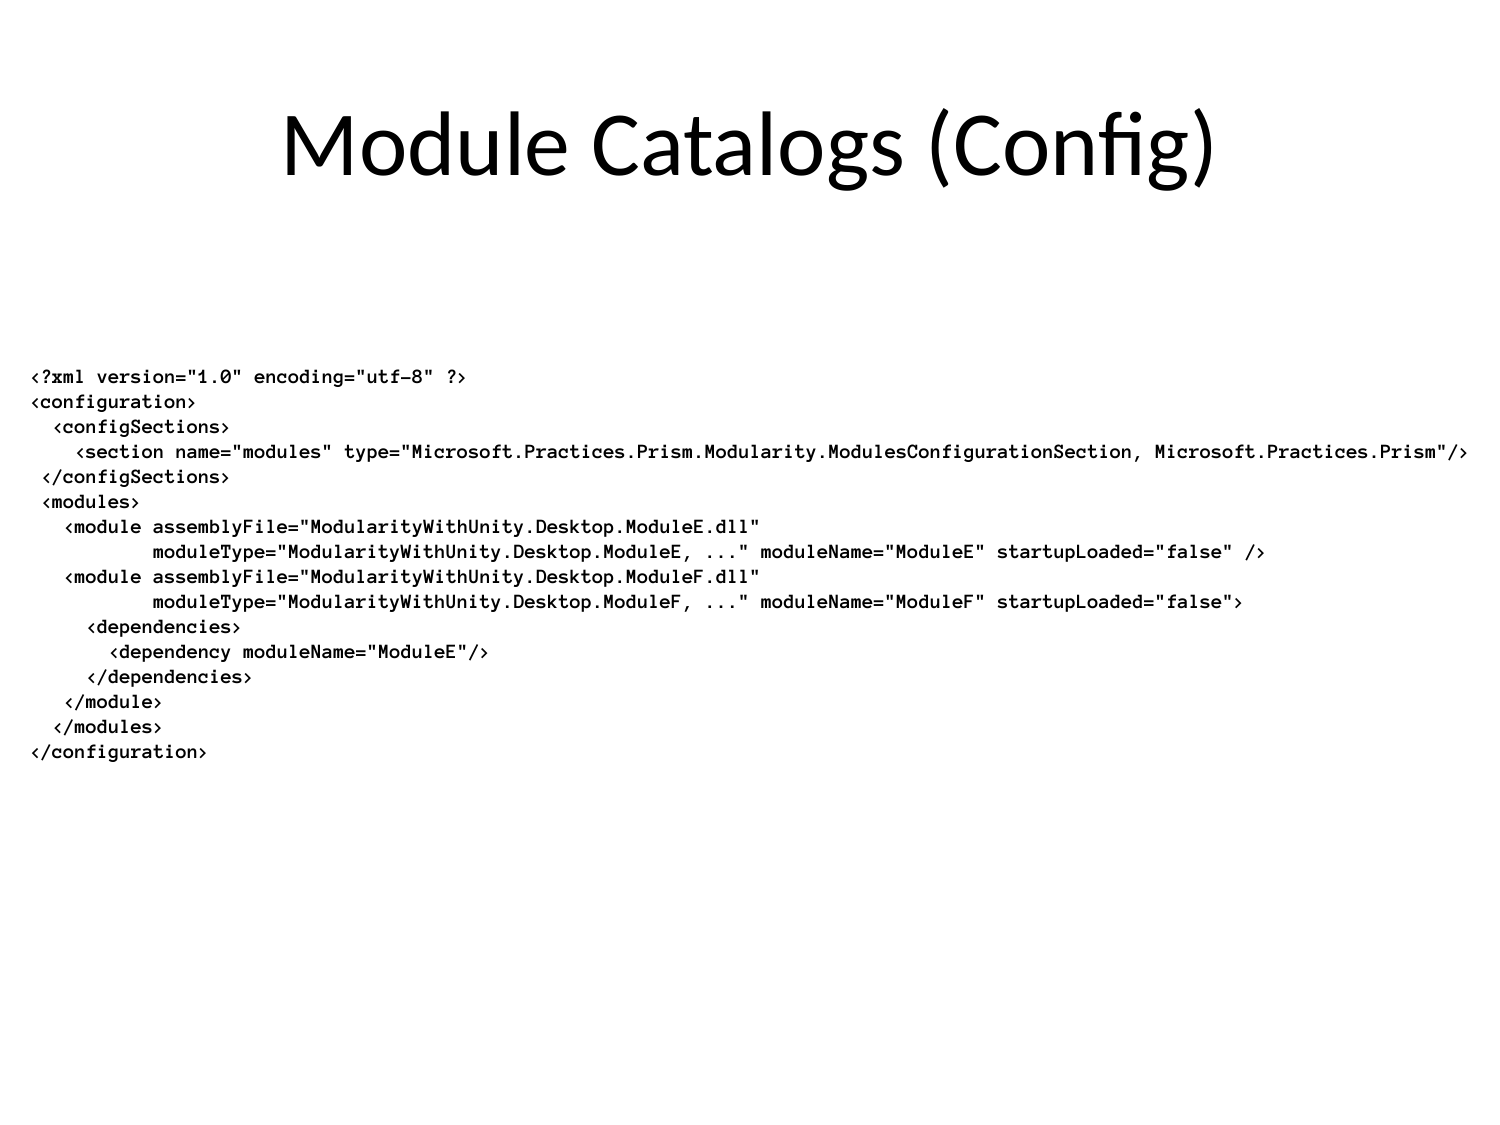

Module Catalogs (Config)
<?xml version="1.0" encoding="utf-8" ?>
<configuration>
  <configSections>
    <section name="modules" type="Microsoft.Practices.Prism.Modularity.ModulesConfigurationSection, Microsoft.Practices.Prism"/>
 </configSections>
 <modules>
   <module assemblyFile="ModularityWithUnity.Desktop.ModuleE.dll"
           moduleType="ModularityWithUnity.Desktop.ModuleE, ..." moduleName="ModuleE" startupLoaded="false" />
   <module assemblyFile="ModularityWithUnity.Desktop.ModuleF.dll"
           moduleType="ModularityWithUnity.Desktop.ModuleF, ..." moduleName="ModuleF" startupLoaded="false">
     <dependencies>
       <dependency moduleName="ModuleE"/>
     </dependencies>
   </module>
  </modules>
</configuration>